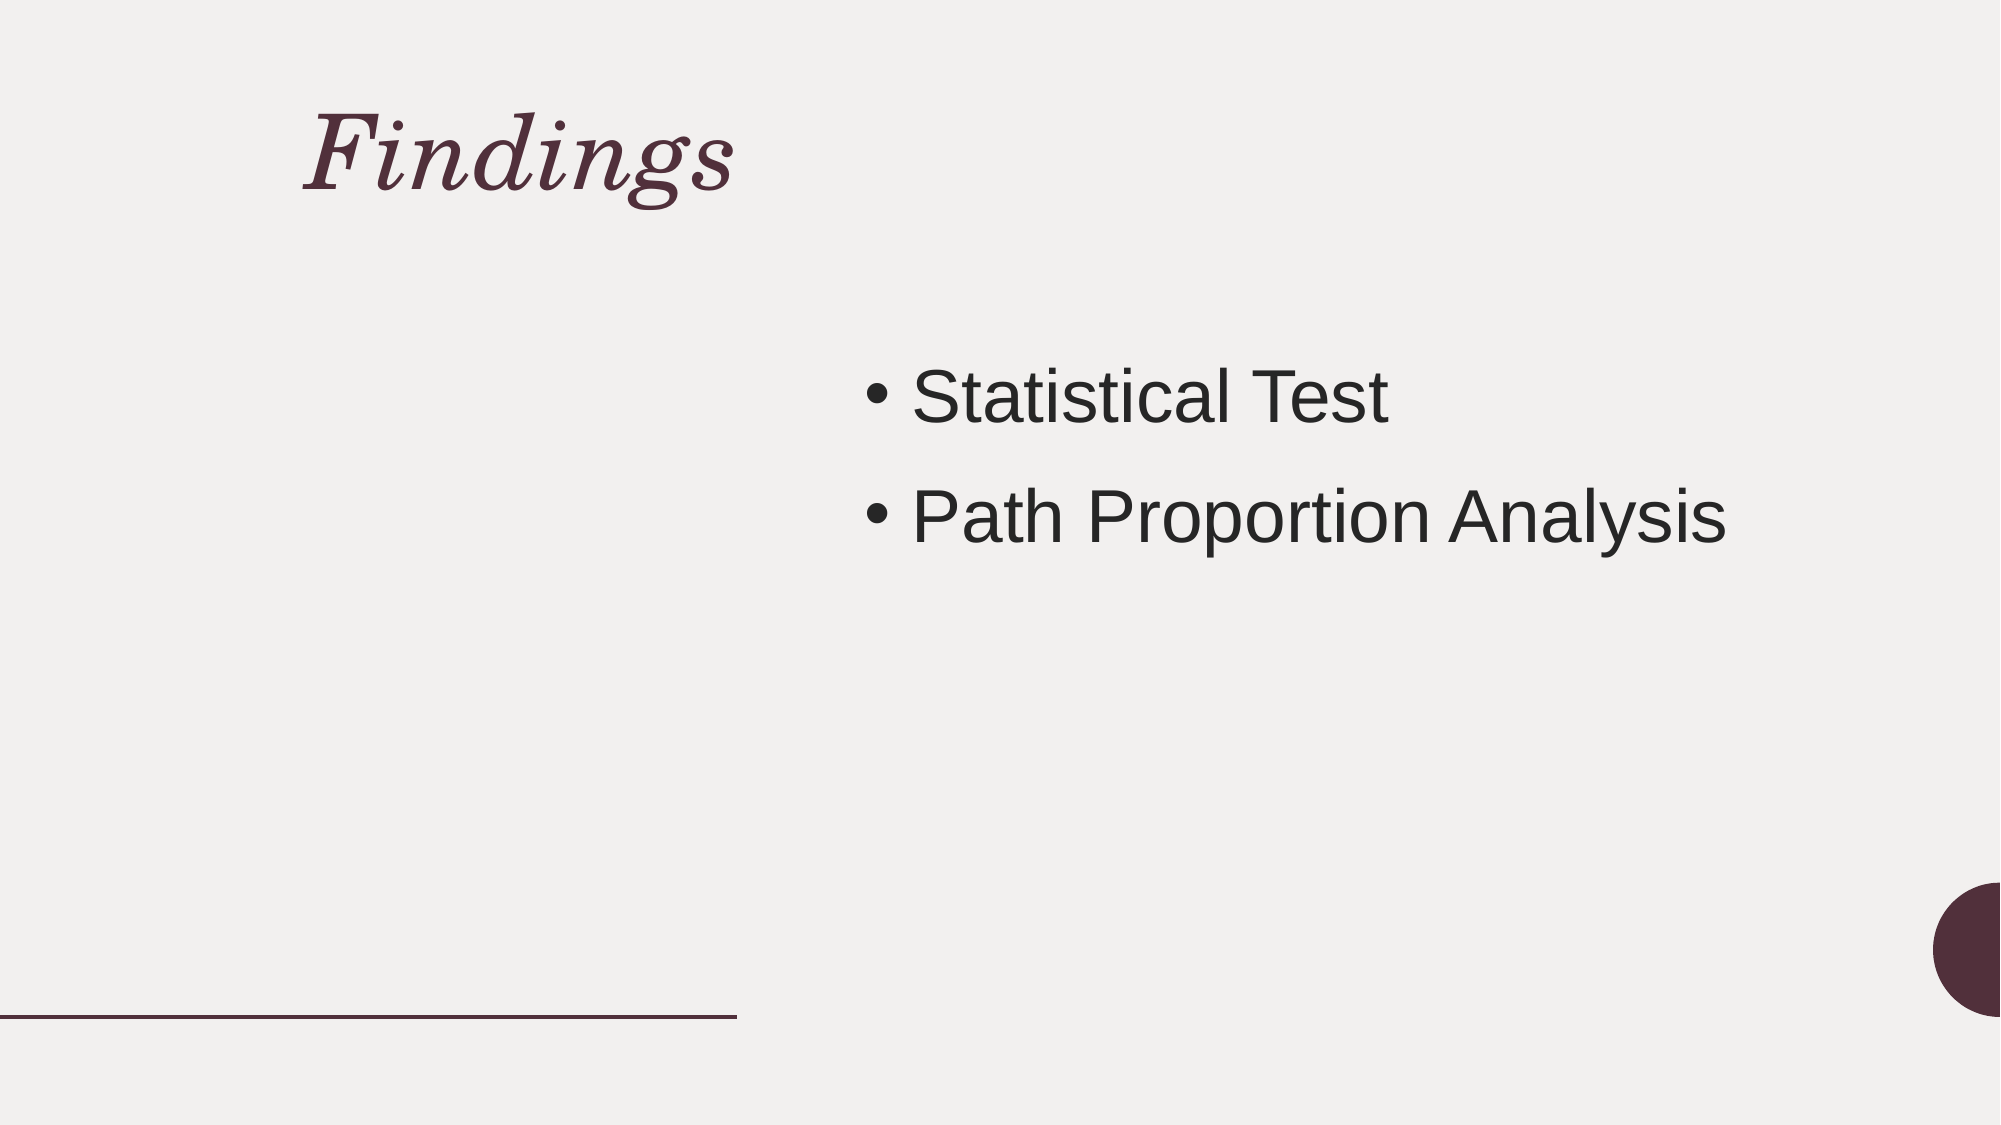

# Findings
Statistical Test
Path Proportion Analysis